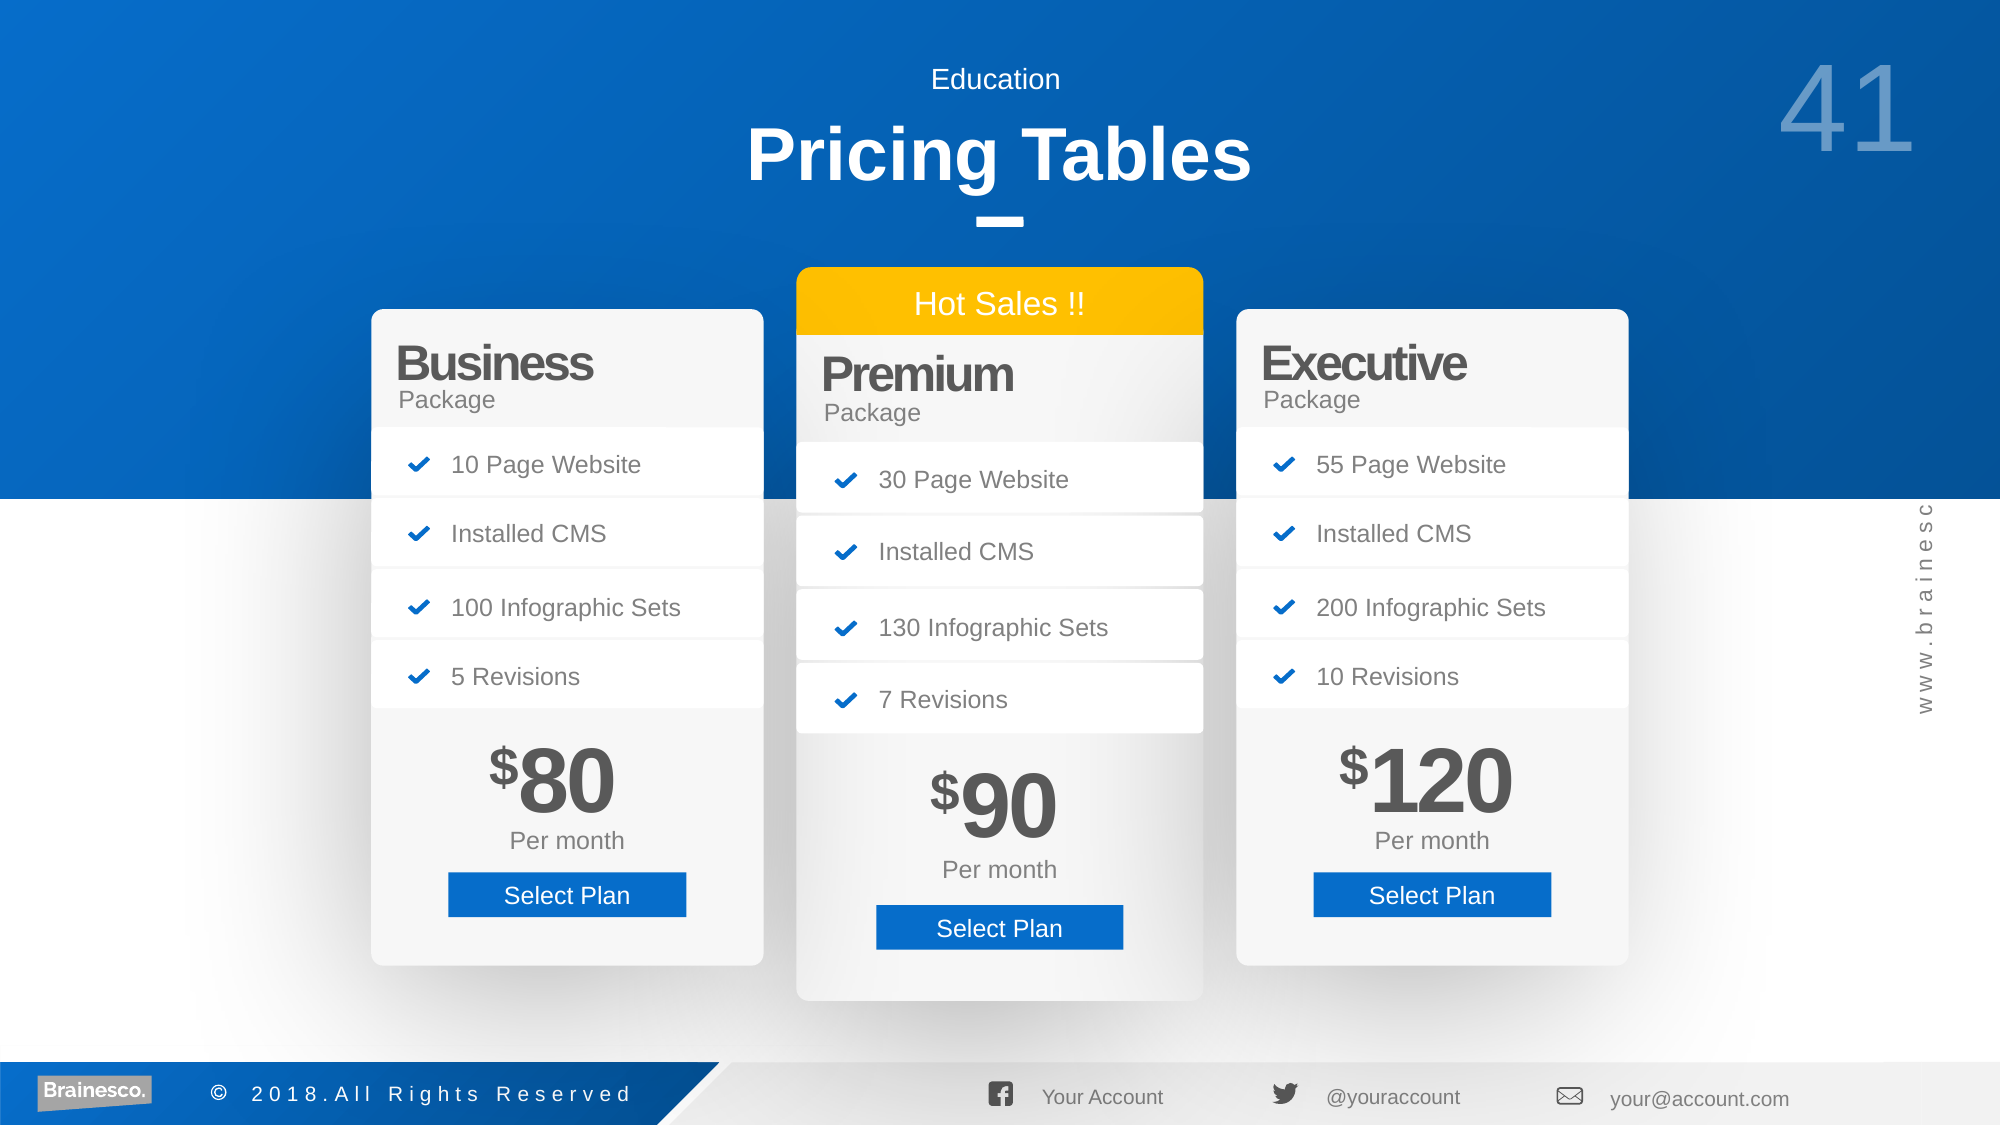

41
Education
Pricing Tables

Hot Sales !!

Business
Package
Executive
Package
Premium
Package

10 Page Website

55 Page Website

30 Page Website

Installed CMS

Installed CMS

Installed CMS

100 Infographic Sets

200 Infographic Sets

130 Infographic Sets

5 Revisions

10 Revisions

7 Revisions

$80
$120
$90
Per month
Per month
Per month
Select Plan
Select Plan
Select Plan